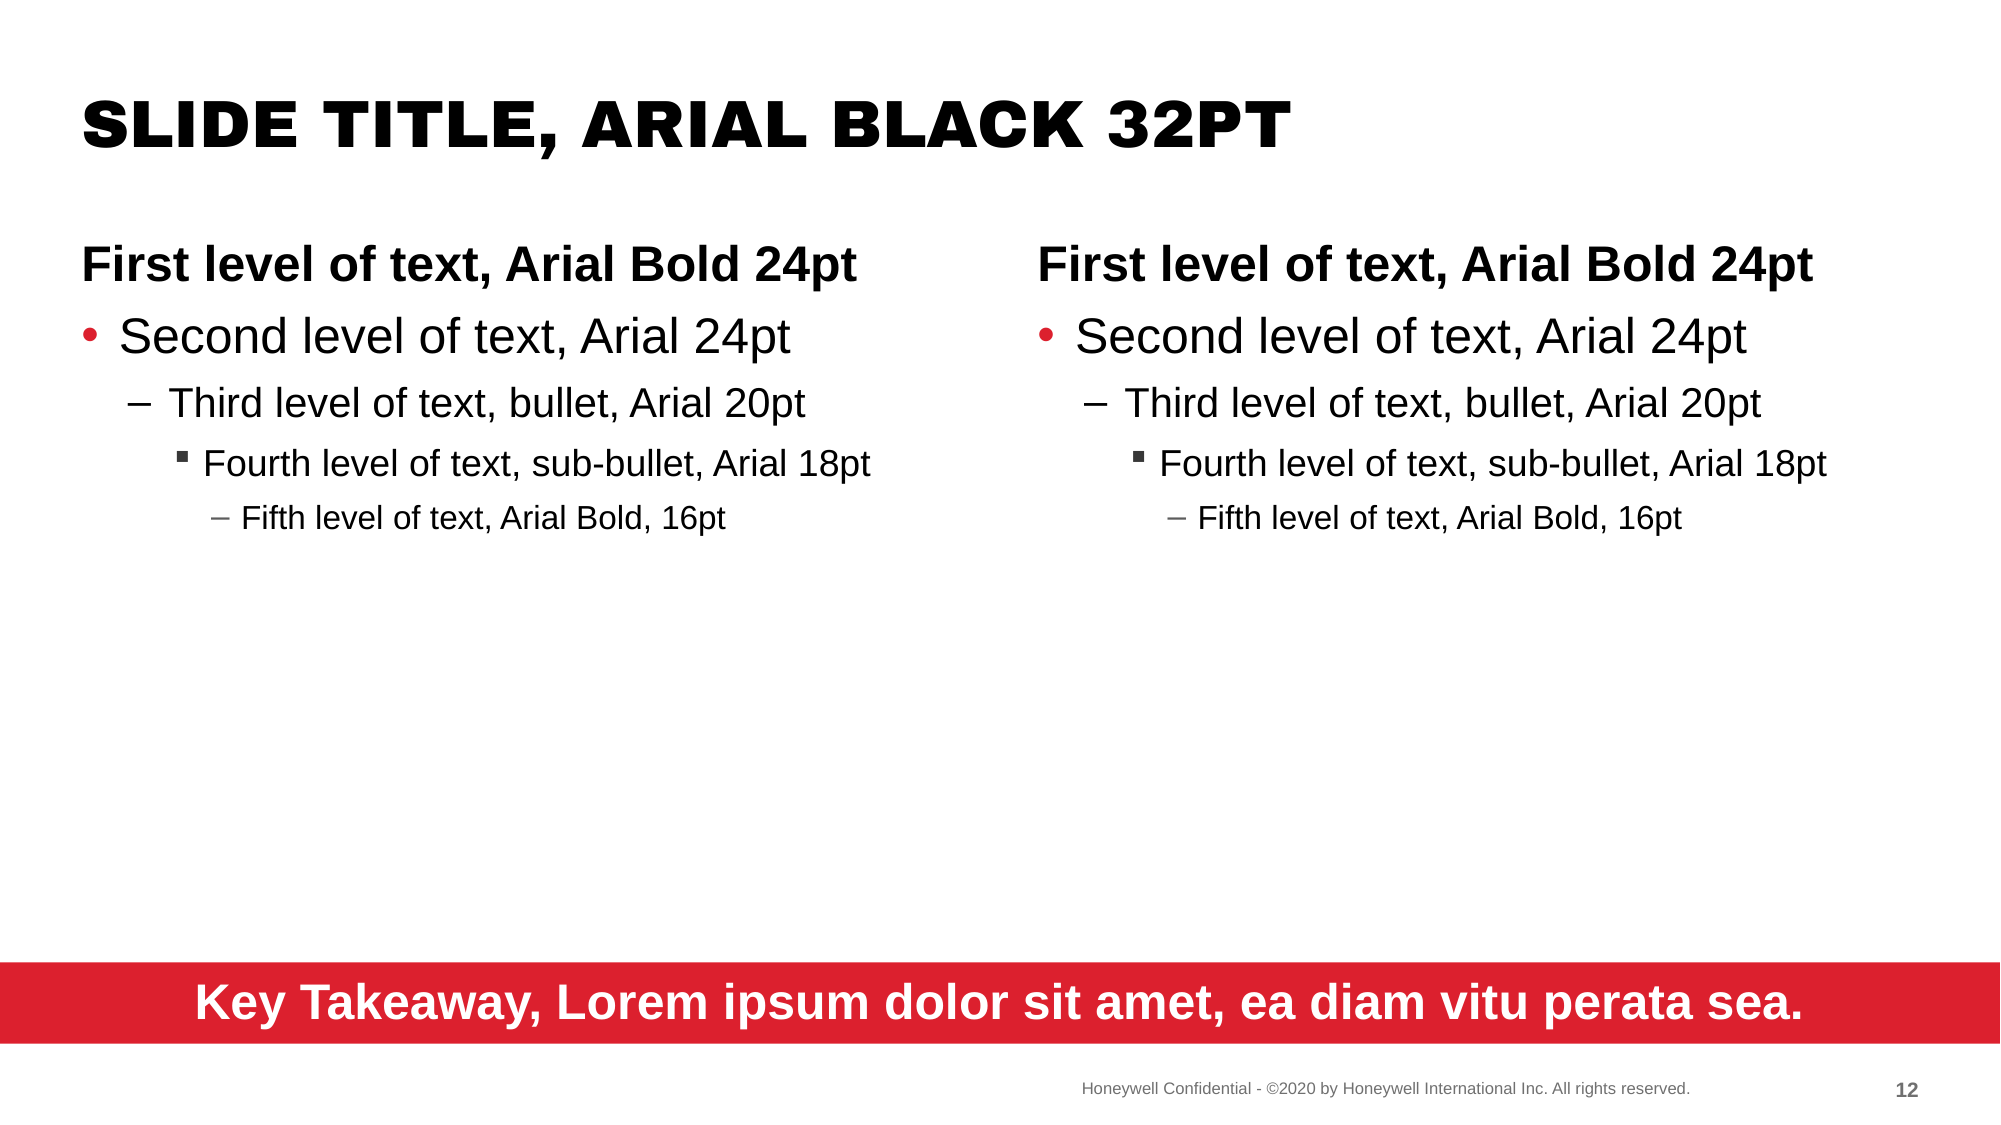

# Slide title, Arial black 32pt
First level of text, Arial Bold 24pt
Second level of text, Arial 24pt
Third level of text, bullet, Arial 20pt
Fourth level of text, sub-bullet, Arial 18pt
Fifth level of text, Arial Bold, 16pt
First level of text, Arial Bold 24pt
Second level of text, Arial 24pt
Third level of text, bullet, Arial 20pt
Fourth level of text, sub-bullet, Arial 18pt
Fifth level of text, Arial Bold, 16pt
Key Takeaway, Lorem ipsum dolor sit amet, ea diam vitu perata sea.
12